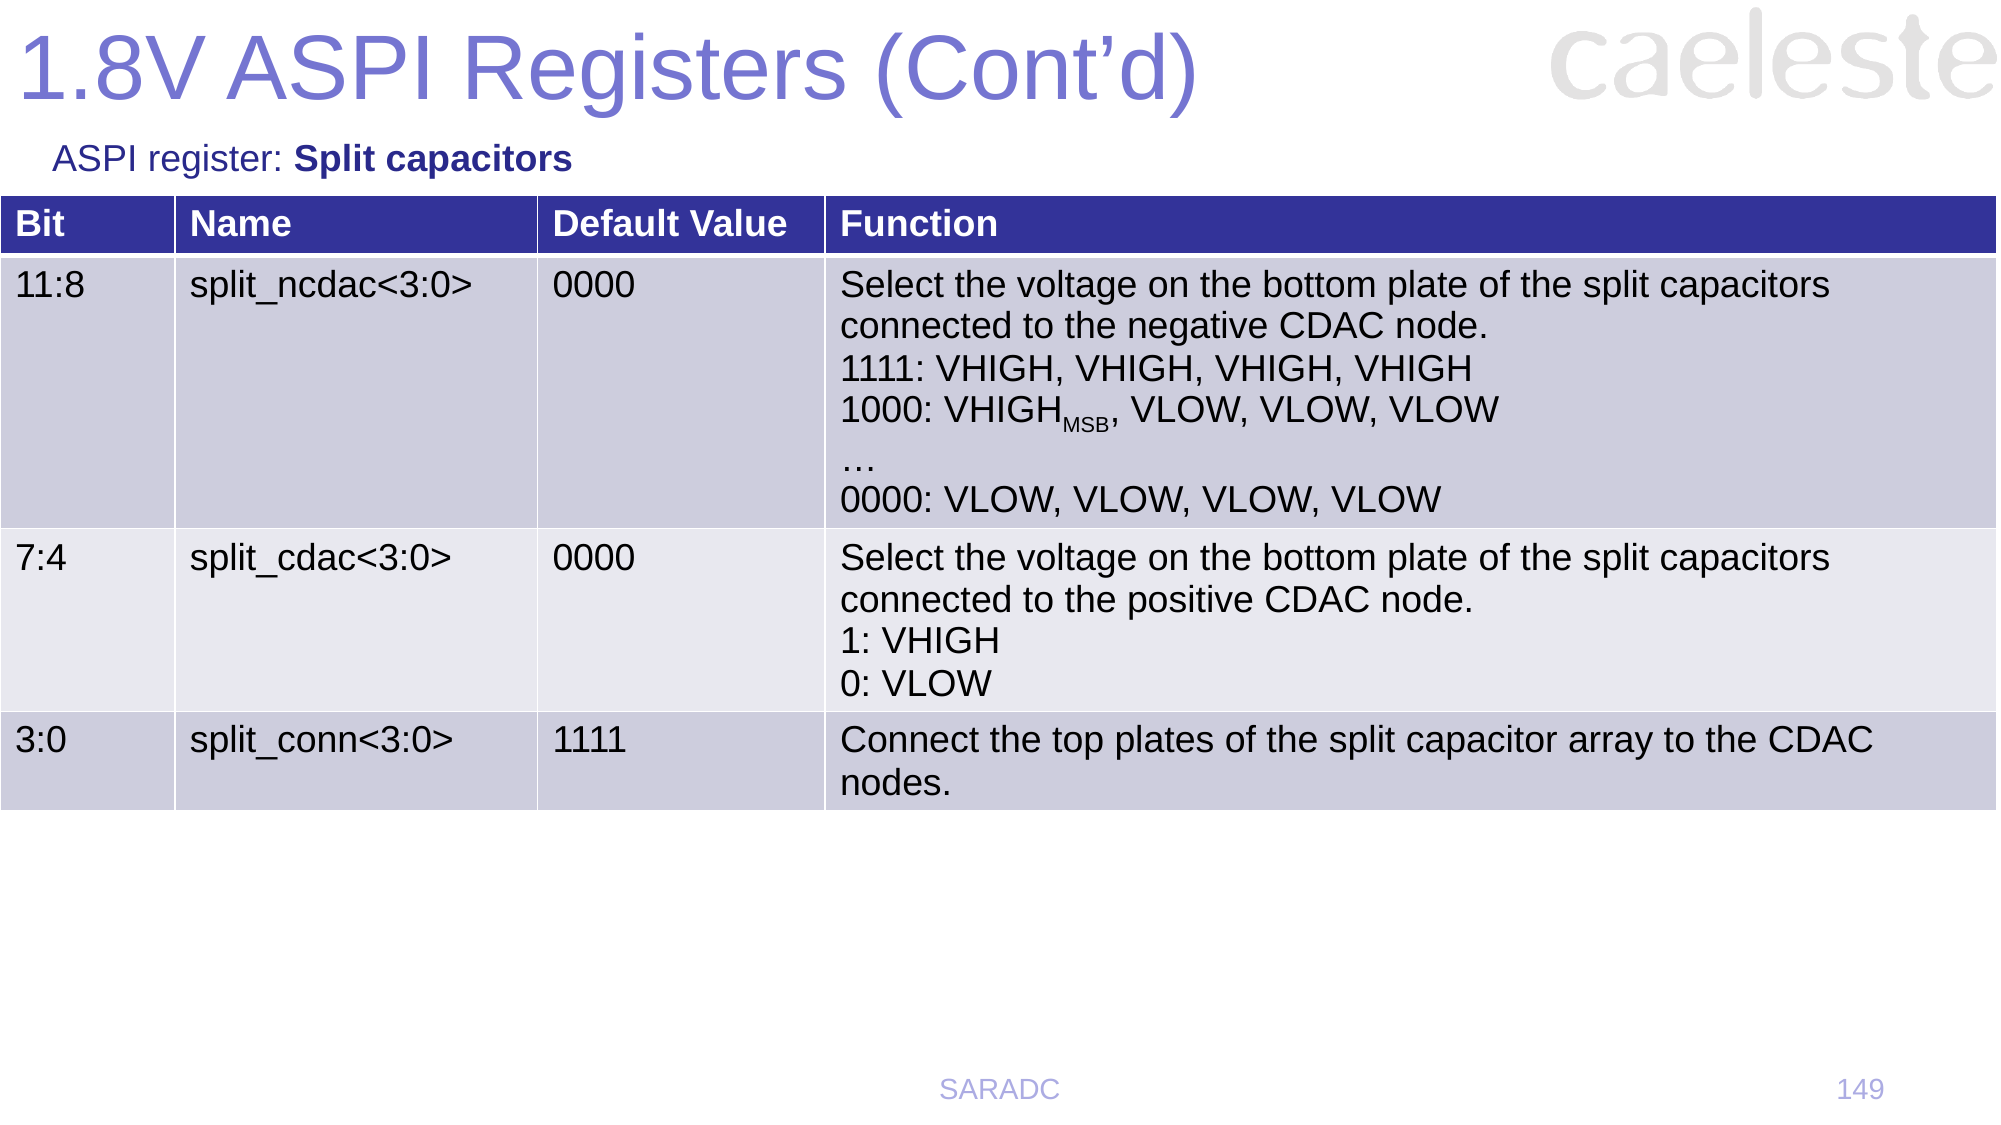

# 1.8V ASPI Registers (Cont’d)
ASPI register: Split capacitors
| Bit | Name | Default Value | Function |
| --- | --- | --- | --- |
| 11:8 | split\_ncdac<3:0> | 0000 | Select the voltage on the bottom plate of the split capacitors connected to the negative CDAC node. 1111: VHIGH, VHIGH, VHIGH, VHIGH 1000: VHIGHMSB, VLOW, VLOW, VLOW … 0000: VLOW, VLOW, VLOW, VLOW |
| 7:4 | split\_cdac<3:0> | 0000 | Select the voltage on the bottom plate of the split capacitors connected to the positive CDAC node. 1: VHIGH 0: VLOW |
| 3:0 | split\_conn<3:0> | 1111 | Connect the top plates of the split capacitor array to the CDAC nodes. |
SARADC
149